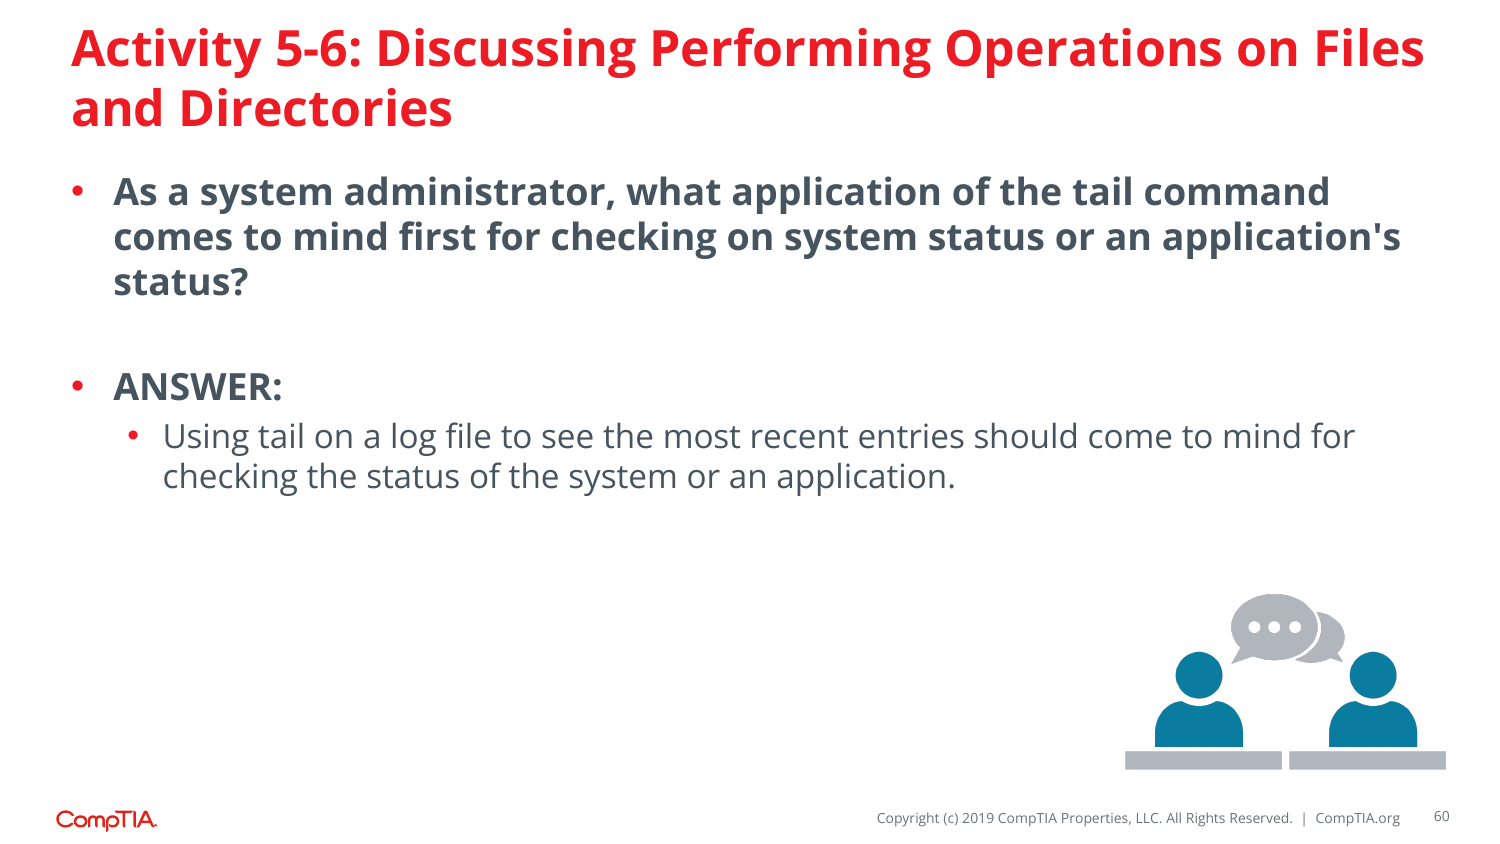

# Activity 5-6: Discussing Performing Operations on Files and Directories
As a system administrator, what application of the tail command comes to mind first for checking on system status or an application's status?

ANSWER:
Using tail on a log file to see the most recent entries should come to mind for checking the status of the system or an application.

60